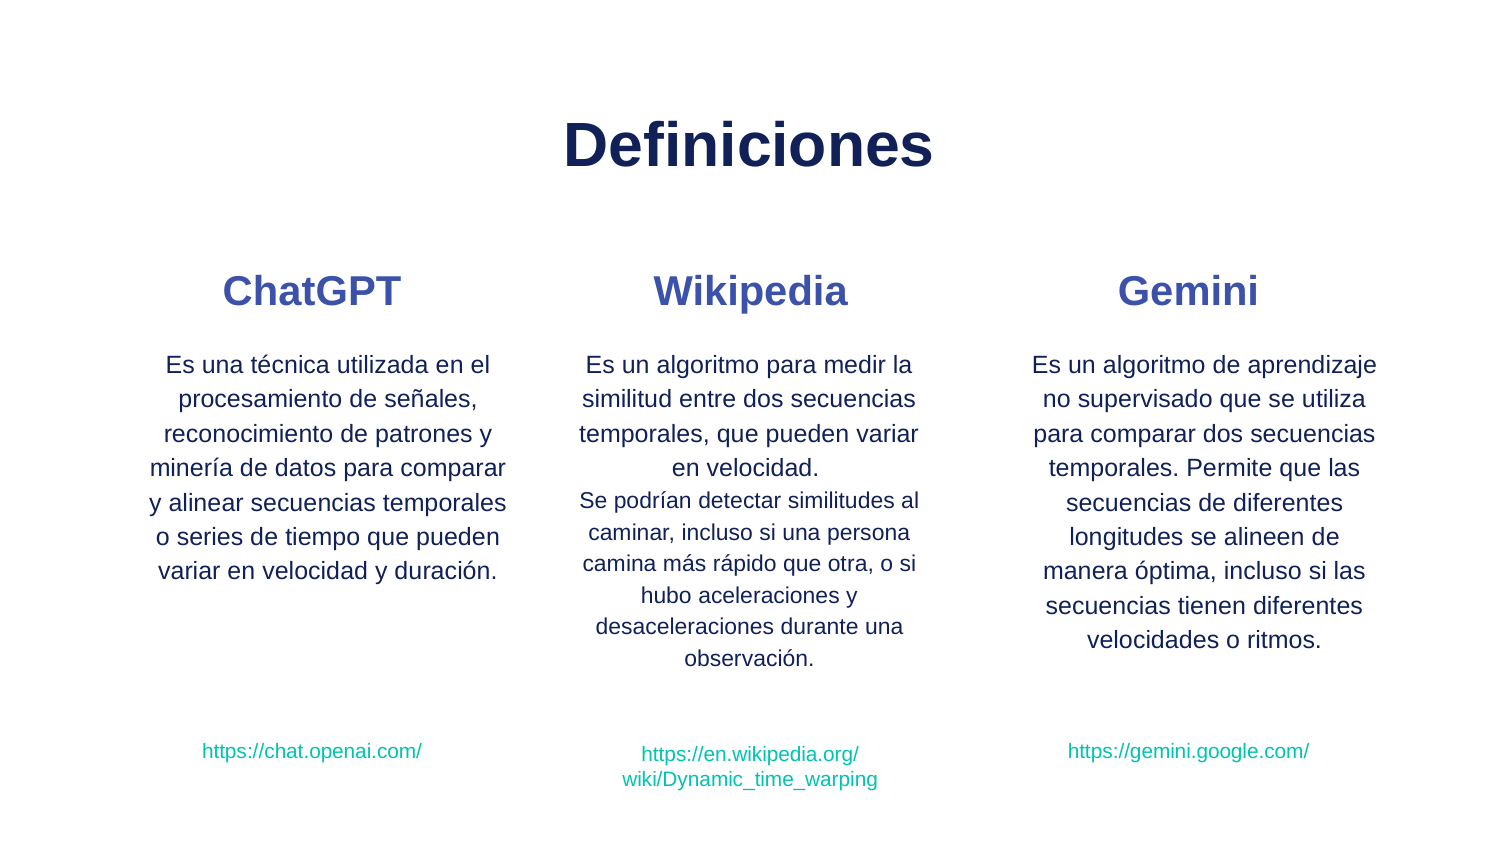

# Definiciones
ChatGPT
Wikipedia
Gemini
Es un algoritmo para medir la similitud entre dos secuencias temporales, que pueden variar en velocidad.
Se podrían detectar similitudes al caminar, incluso si una persona camina más rápido que otra, o si hubo aceleraciones y desaceleraciones durante una observación.
Es una técnica utilizada en el procesamiento de señales, reconocimiento de patrones y minería de datos para comparar y alinear secuencias temporales o series de tiempo que pueden variar en velocidad y duración.
Es un algoritmo de aprendizaje no supervisado que se utiliza para comparar dos secuencias temporales. Permite que las secuencias de diferentes longitudes se alineen de manera óptima, incluso si las secuencias tienen diferentes velocidades o ritmos.
https://chat.openai.com/
https://en.wikipedia.org/wiki/Dynamic_time_warping
https://gemini.google.com/